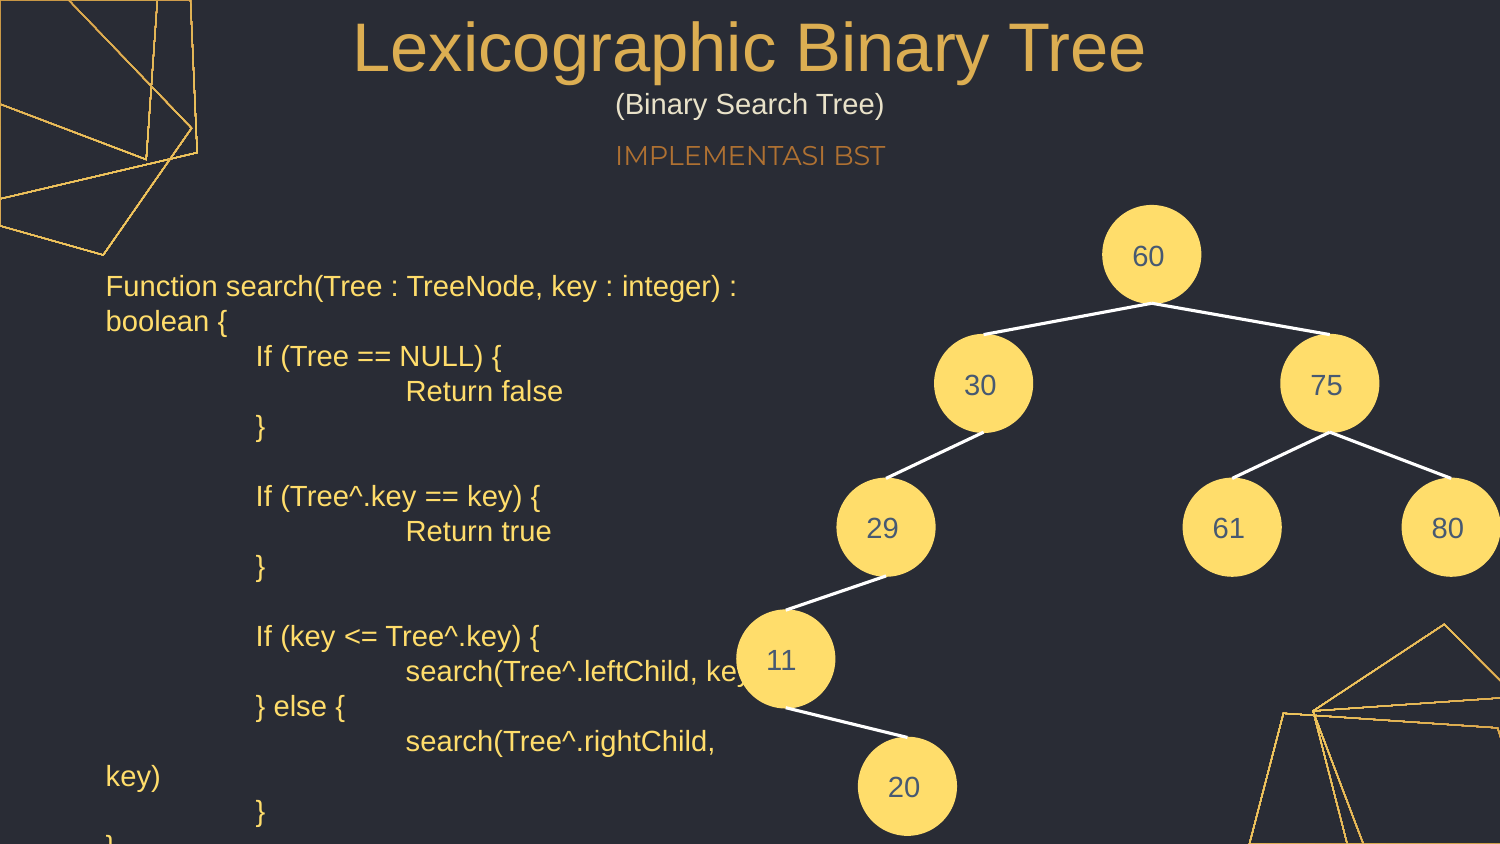

Lexicographic Binary Tree
(Binary Search Tree)
IMPLEMENTASI BST
60
Function search(Tree : TreeNode, key : integer) : boolean {
	If (Tree == NULL) {
		Return false
	}

	If (Tree^.key == key) {
		Return true
	}

	If (key <= Tree^.key) {
		search(Tree^.leftChild, key)
	} else {
		search(Tree^.rightChild, key)
	}
}
30
75
29
61
80
11
20